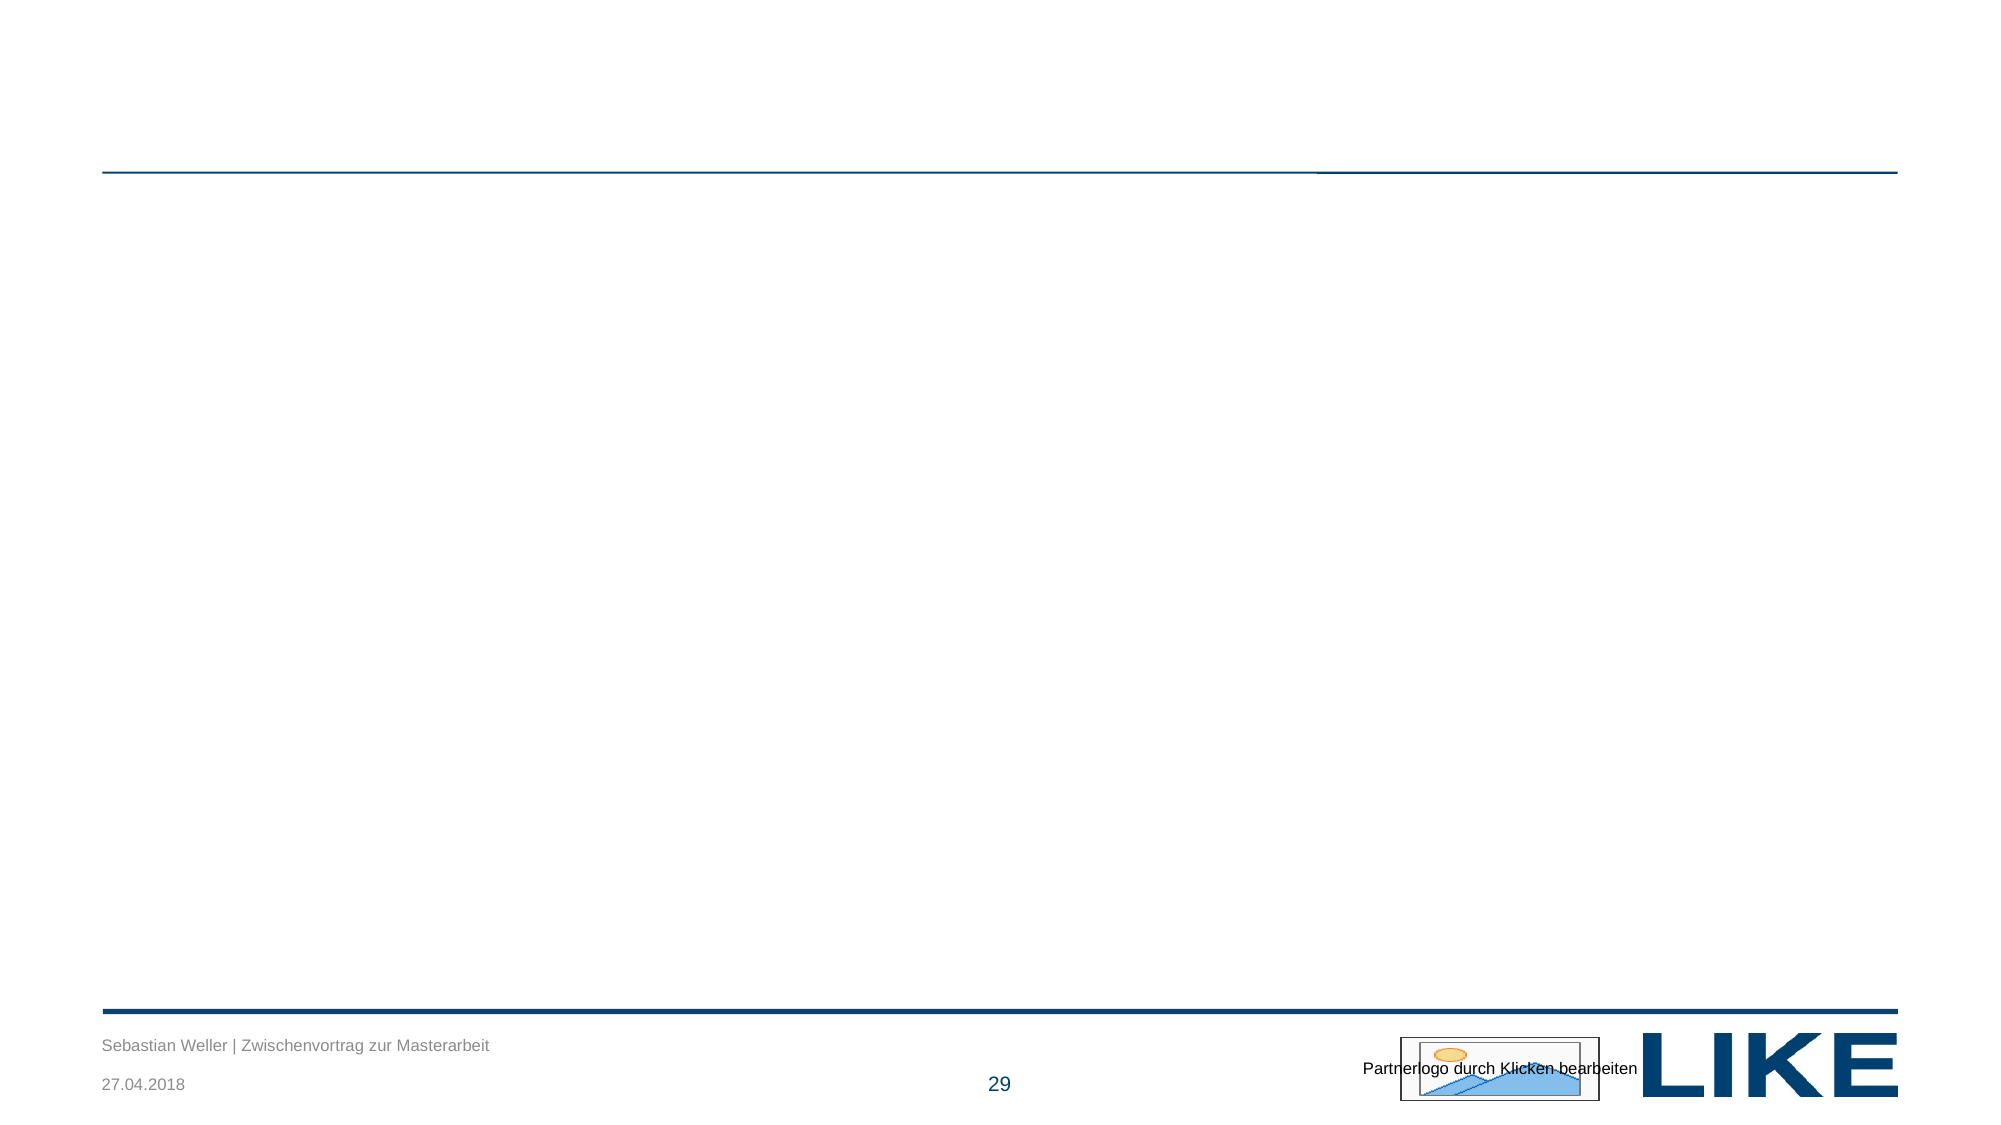

#

Sebastian Weller | Zwischenvortrag zur Masterarbeit
27.04.2018